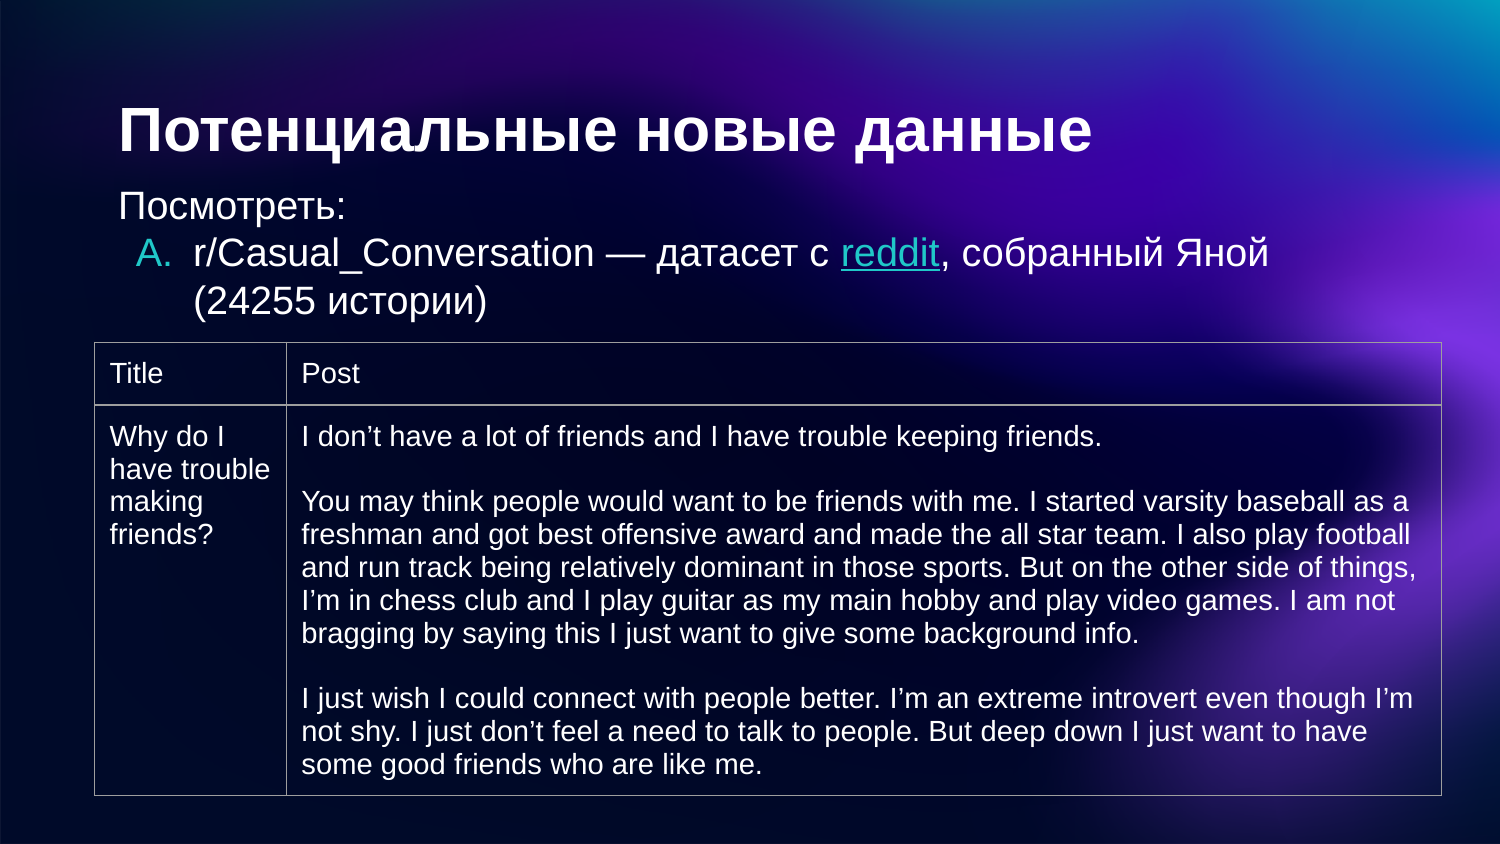

# Потенциальные новые данные
Посмотреть:
r/Casual_Conversation — датасет с reddit, собранный Яной (24255 истории)
| Title | Post |
| --- | --- |
| Why do I have trouble making friends? | I don’t have a lot of friends and I have trouble keeping friends. You may think people would want to be friends with me. I started varsity baseball as a freshman and got best offensive award and made the all star team. I also play football and run track being relatively dominant in those sports. But on the other side of things, I’m in chess club and I play guitar as my main hobby and play video games. I am not bragging by saying this I just want to give some background info. I just wish I could connect with people better. I’m an extreme introvert even though I’m not shy. I just don’t feel a need to talk to people. But deep down I just want to have some good friends who are like me. |